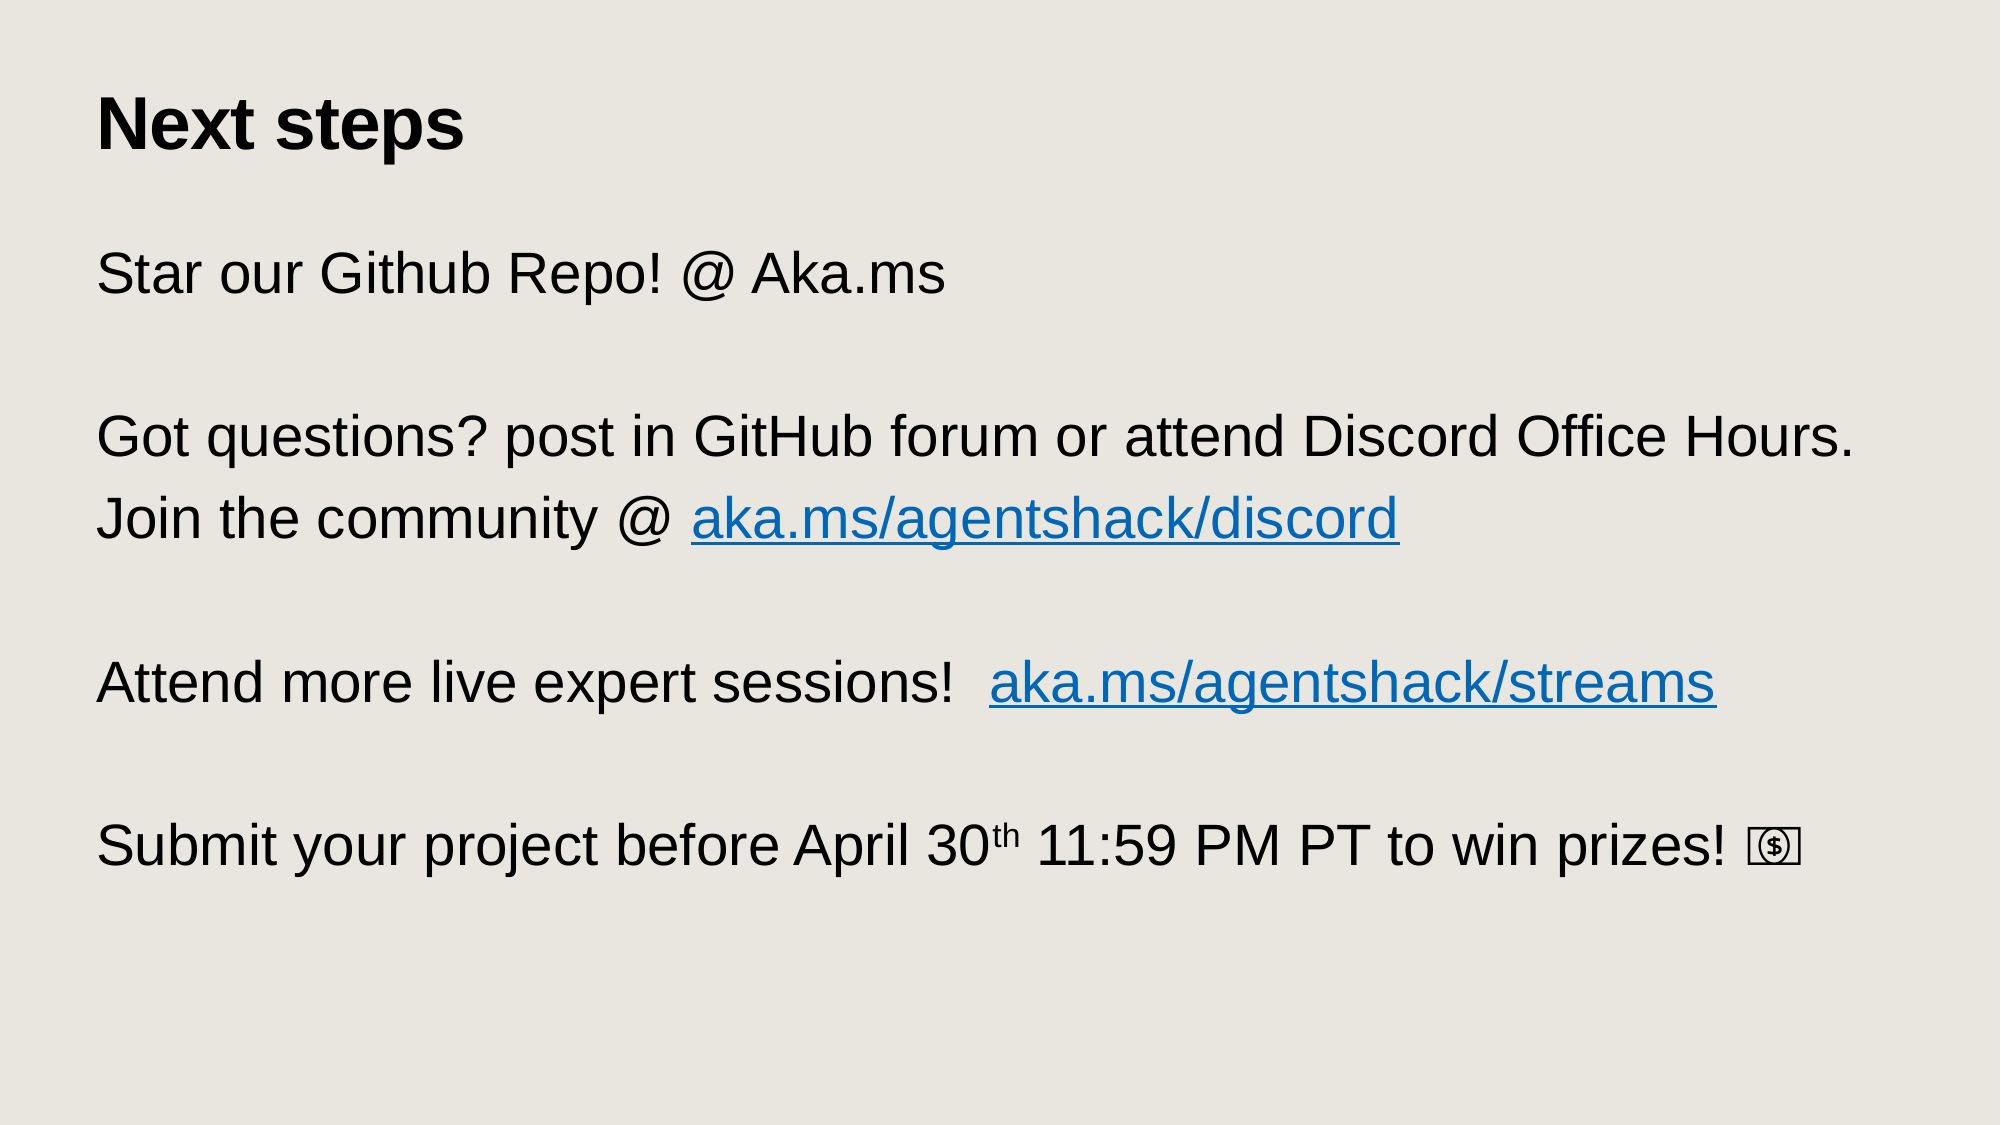

# Next steps
Star our Github Repo! @ Aka.ms

Got questions? post in GitHub forum or attend Discord Office Hours.
Join the community @ aka.ms/agentshack/discord

Attend more live expert sessions!  aka.ms/agentshack/streams

Submit your project before April 30th 11:59 PM PT to win prizes! 💵